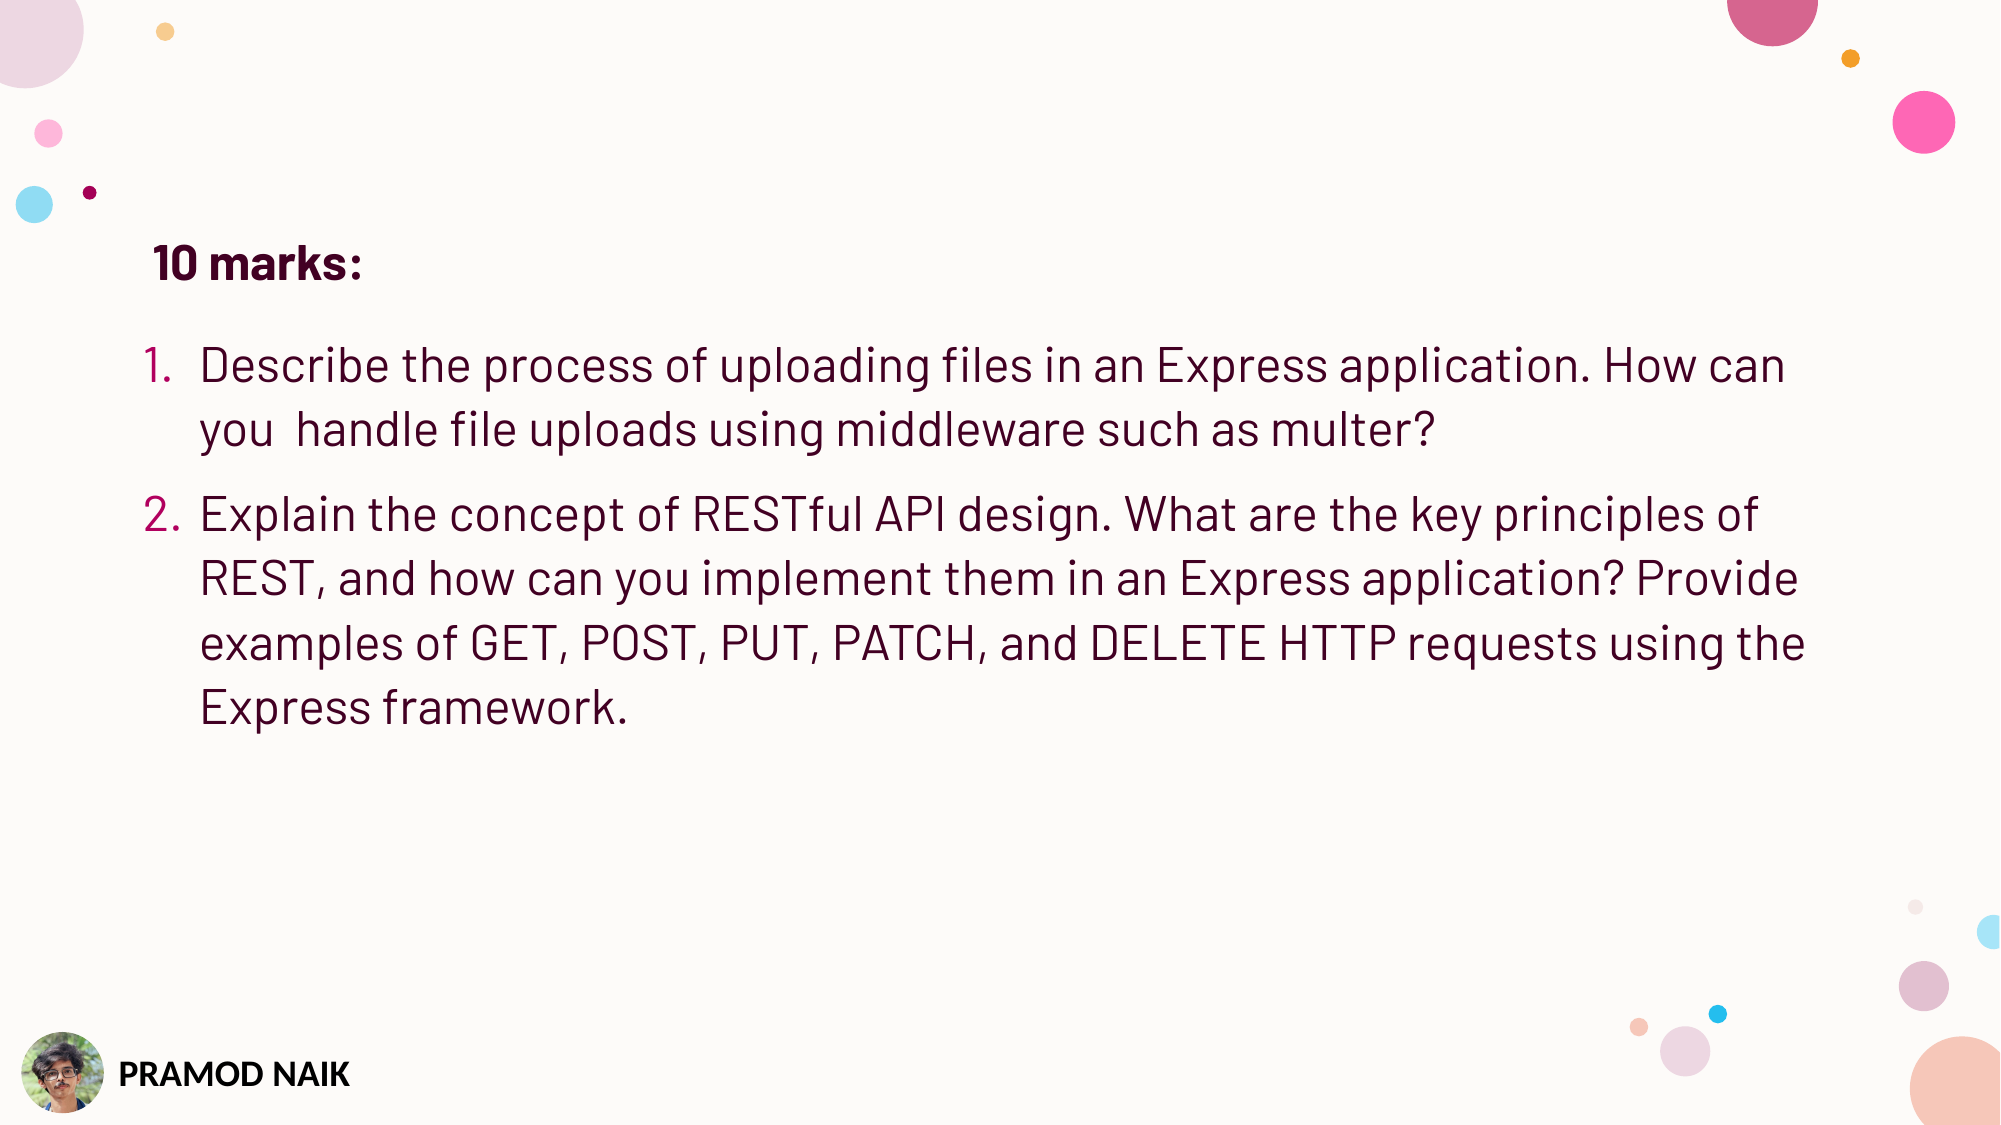

10 marks:
Describe the process of uploading files in an Express application. How can you  handle file uploads using middleware such as multer?
Explain the concept of RESTful API design. What are the key principles of REST, and how can you implement them in an Express application? Provide examples of GET, POST, PUT, PATCH, and DELETE HTTP requests using the Express framework.